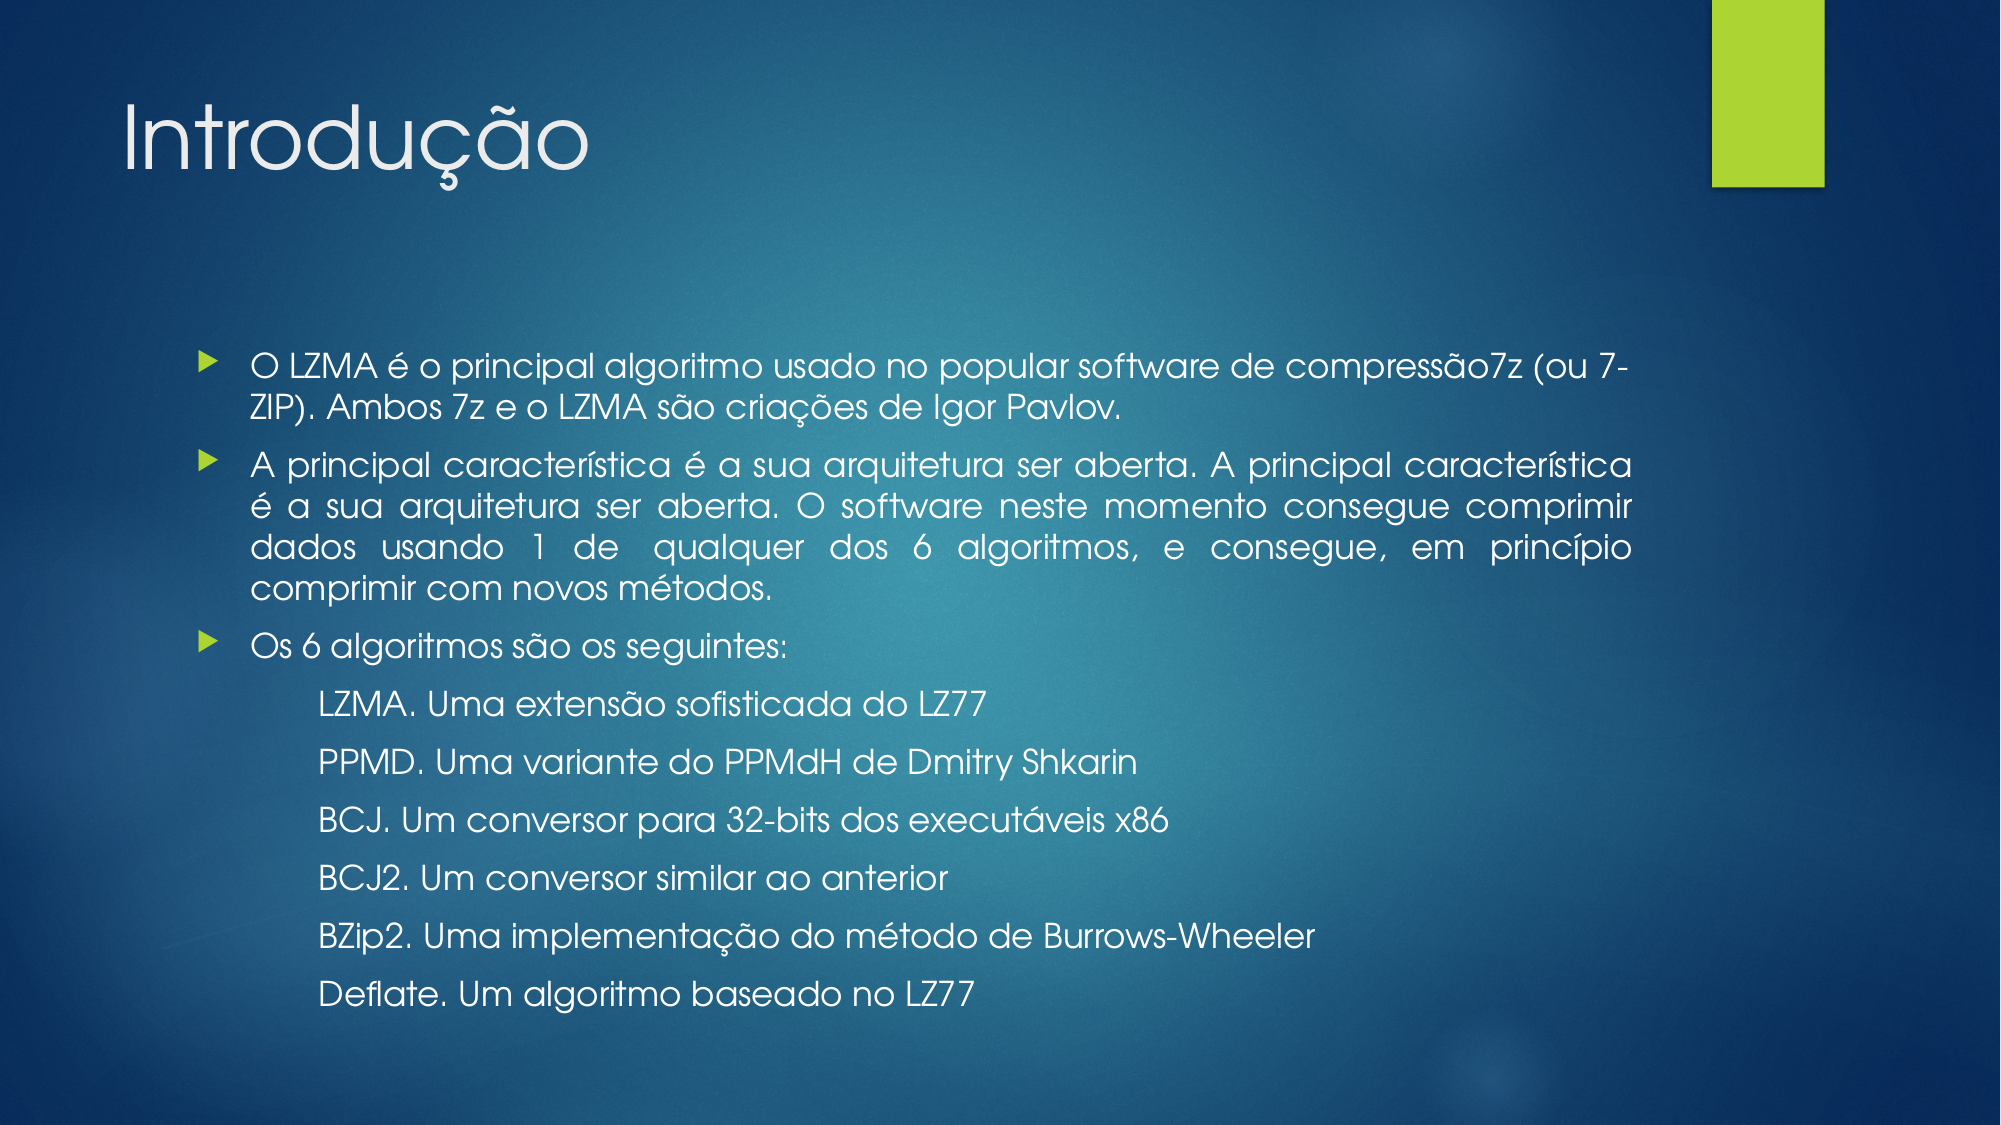

# Introdução
O LZMA é o principal algoritmo usado no popular software de compressão7z (ou 7-ZIP). Ambos 7z e o LZMA são criações de Igor Pavlov.
A principal característica é a sua arquitetura ser aberta. A principal característica é a sua arquitetura ser aberta. O software neste momento consegue comprimir dados usando 1 de  qualquer dos 6 algoritmos, e consegue, em princípio comprimir com novos métodos.
Os 6 algoritmos são os seguintes:
		LZMA. Uma extensão sofisticada do LZ77
		PPMD. Uma variante do PPMdH de Dmitry Shkarin
		BCJ. Um conversor para 32-bits dos executáveis x86
		BCJ2. Um conversor similar ao anterior
		BZip2. Uma implementação do método de Burrows-Wheeler
		Deflate. Um algoritmo baseado no LZ77